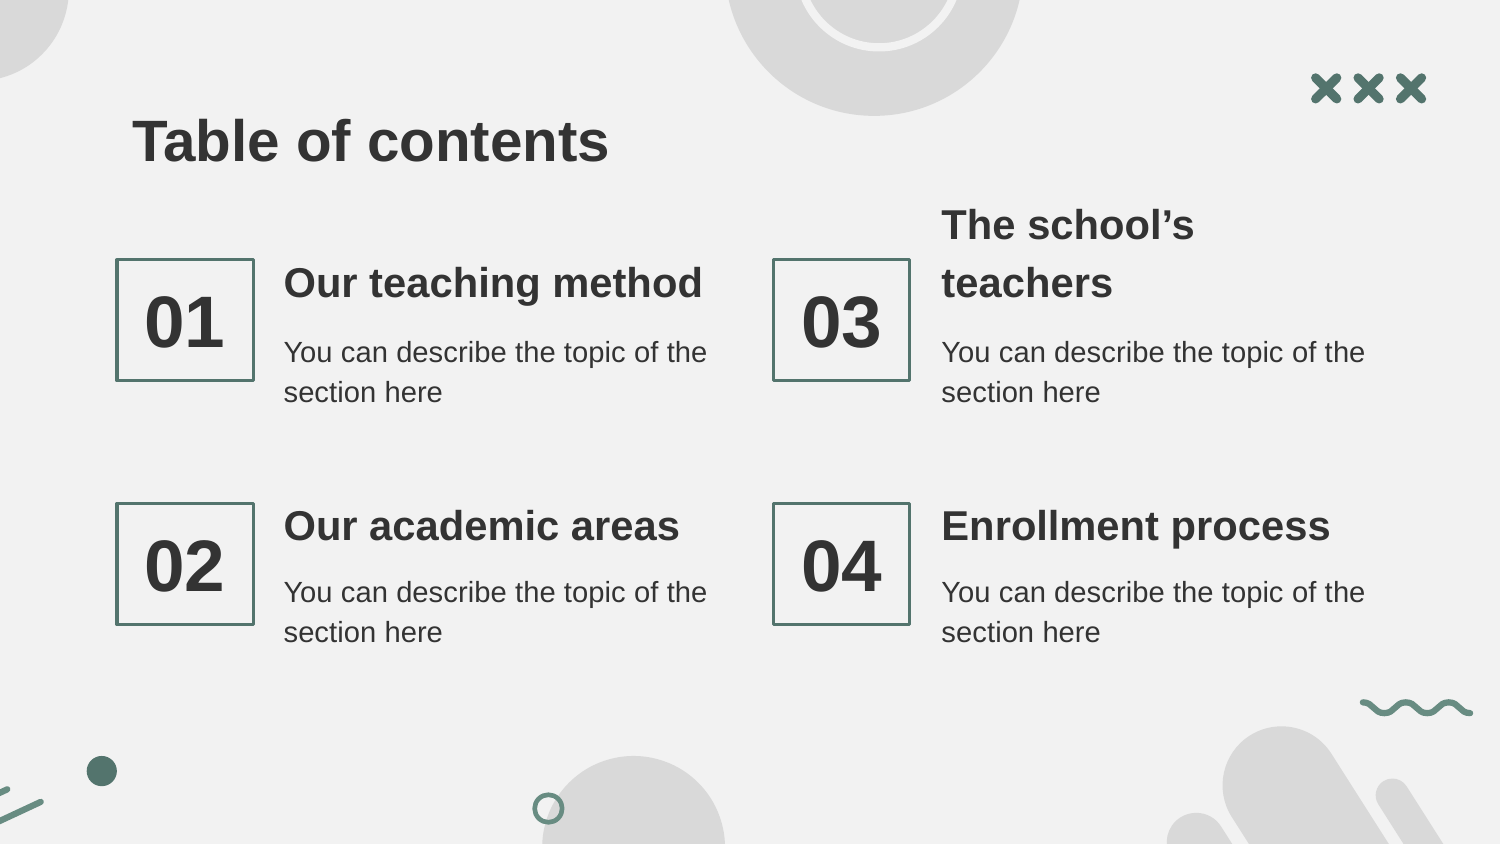

Table of contents
# 01
03
Our teaching method
The school’s teachers
You can describe the topic of the section here
You can describe the topic of the section here
Enrollment process
Our academic areas
02
04
You can describe the topic of the section here
You can describe the topic of the section here